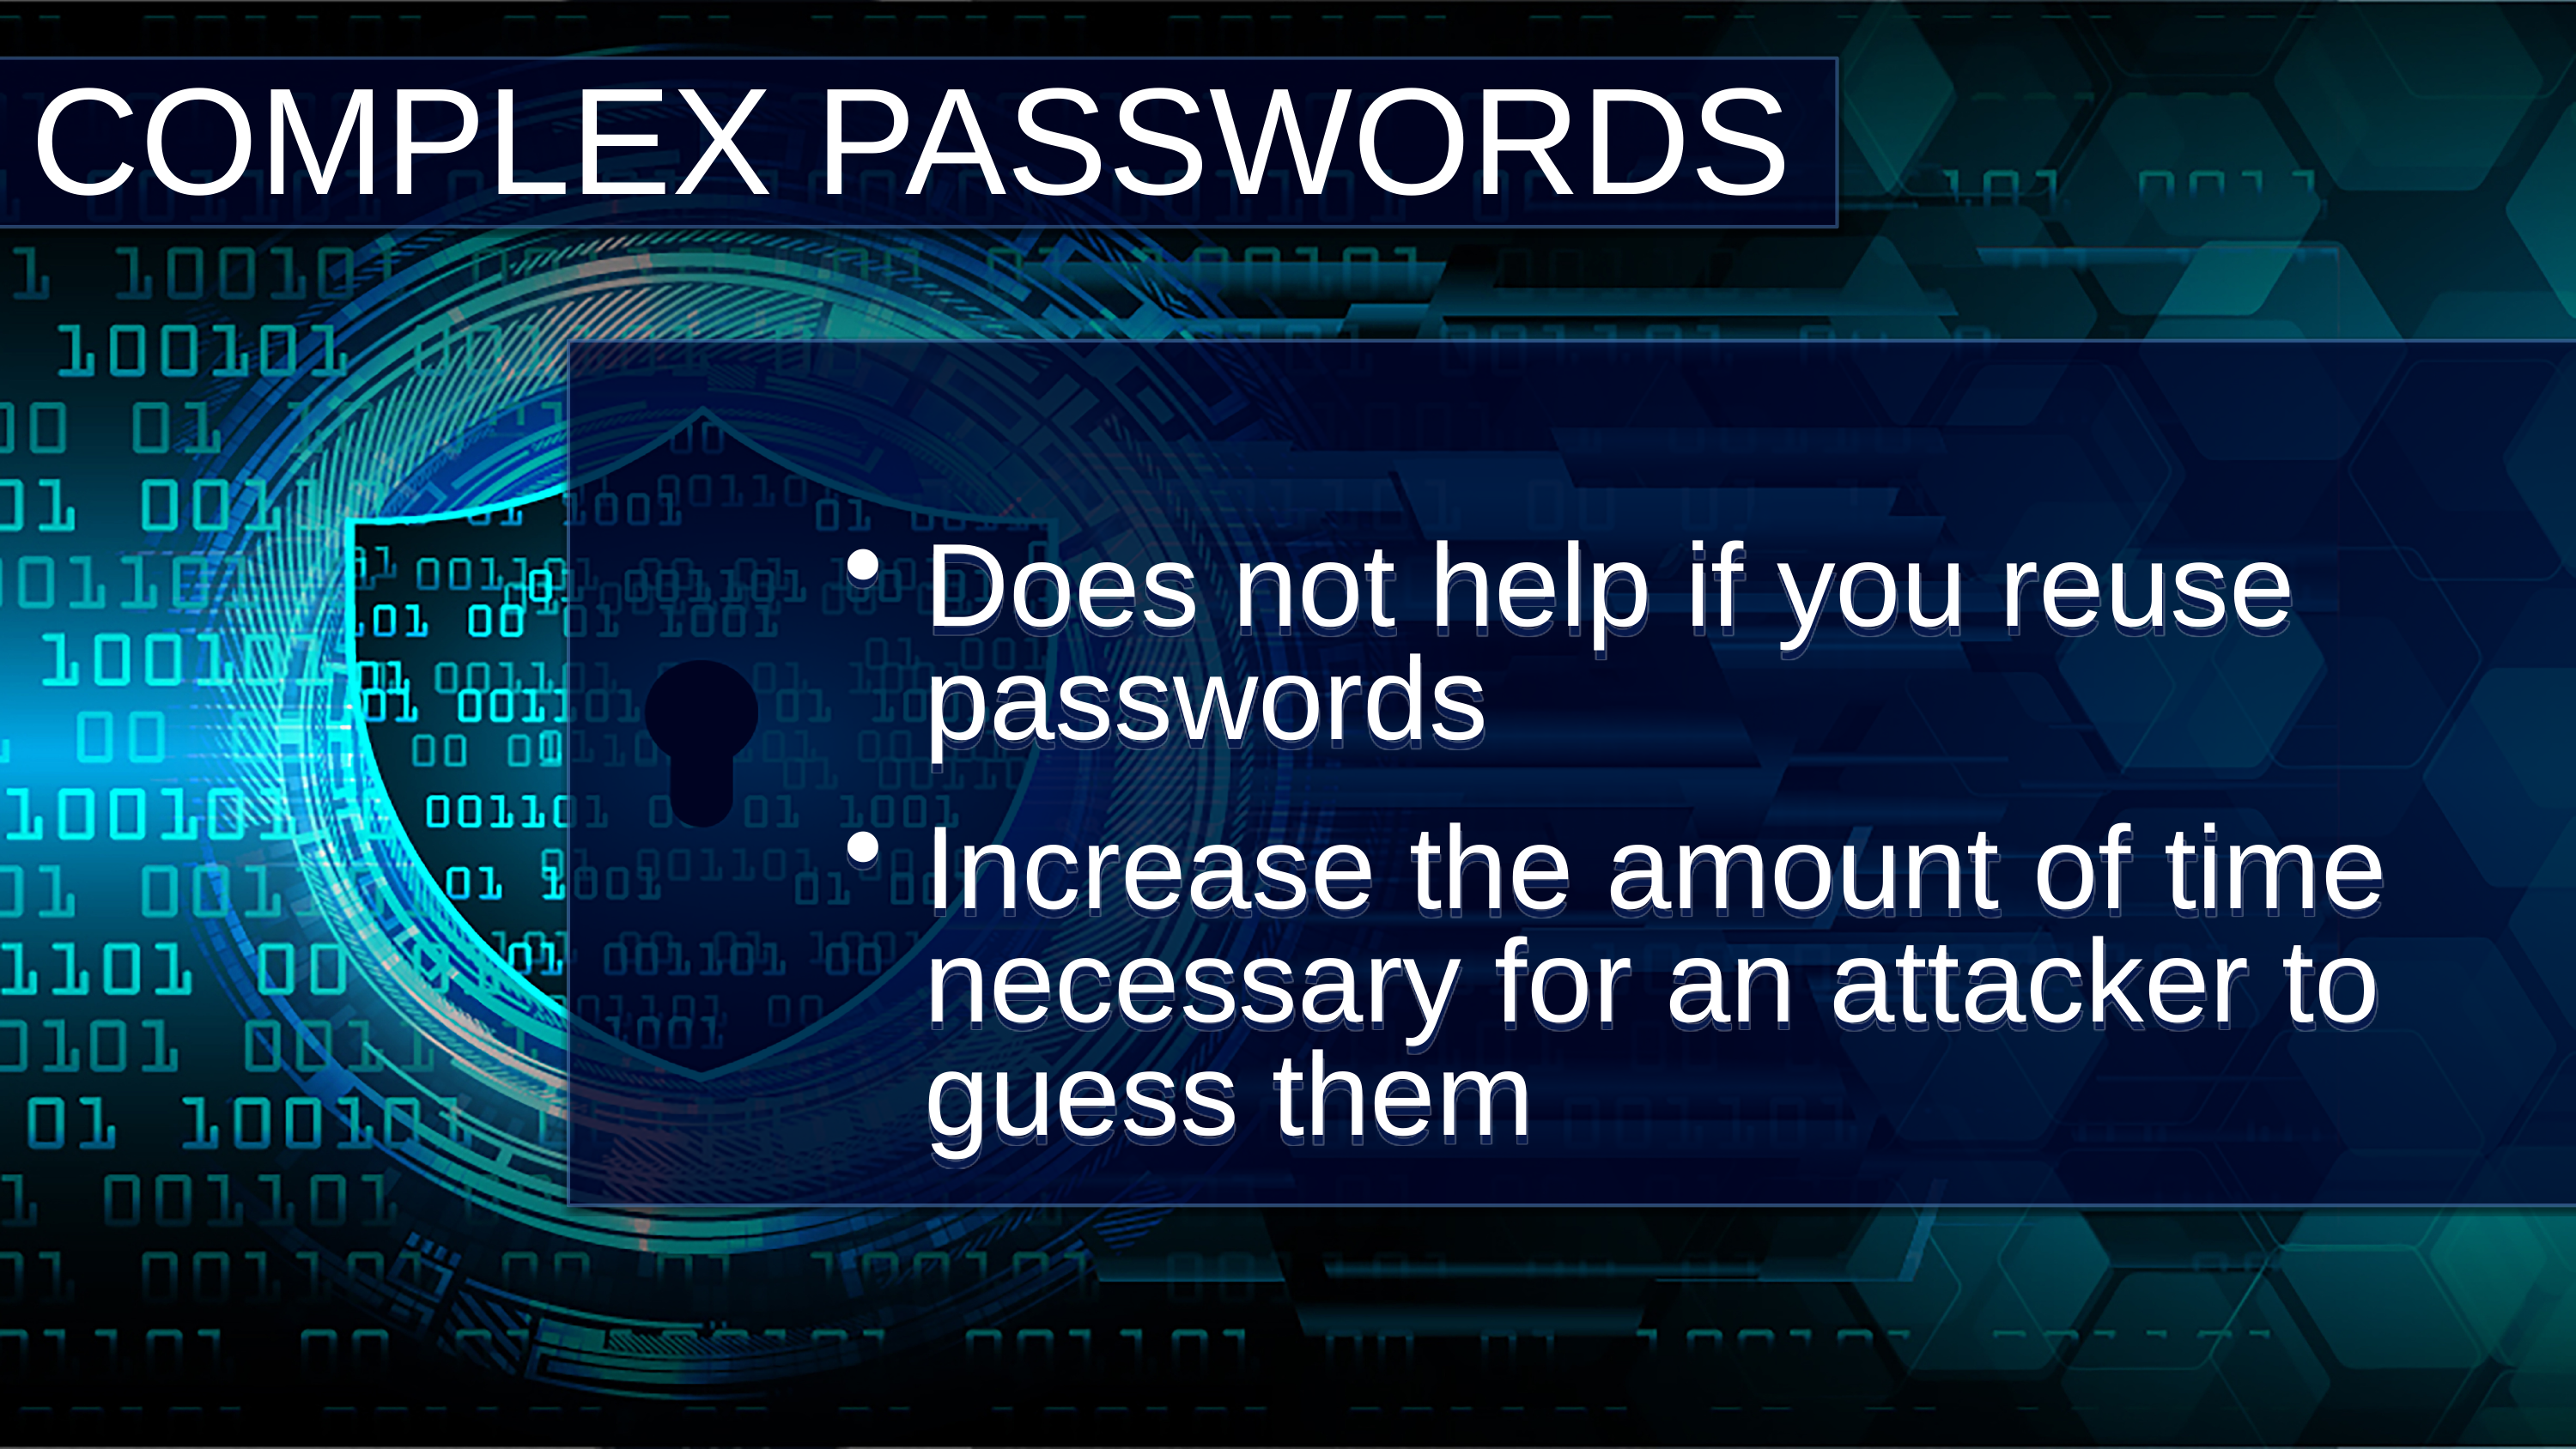

COMPLEX PASSWORDS

Does not help if you reuse passwords
Increase the amount of time necessary for an attacker to guess them